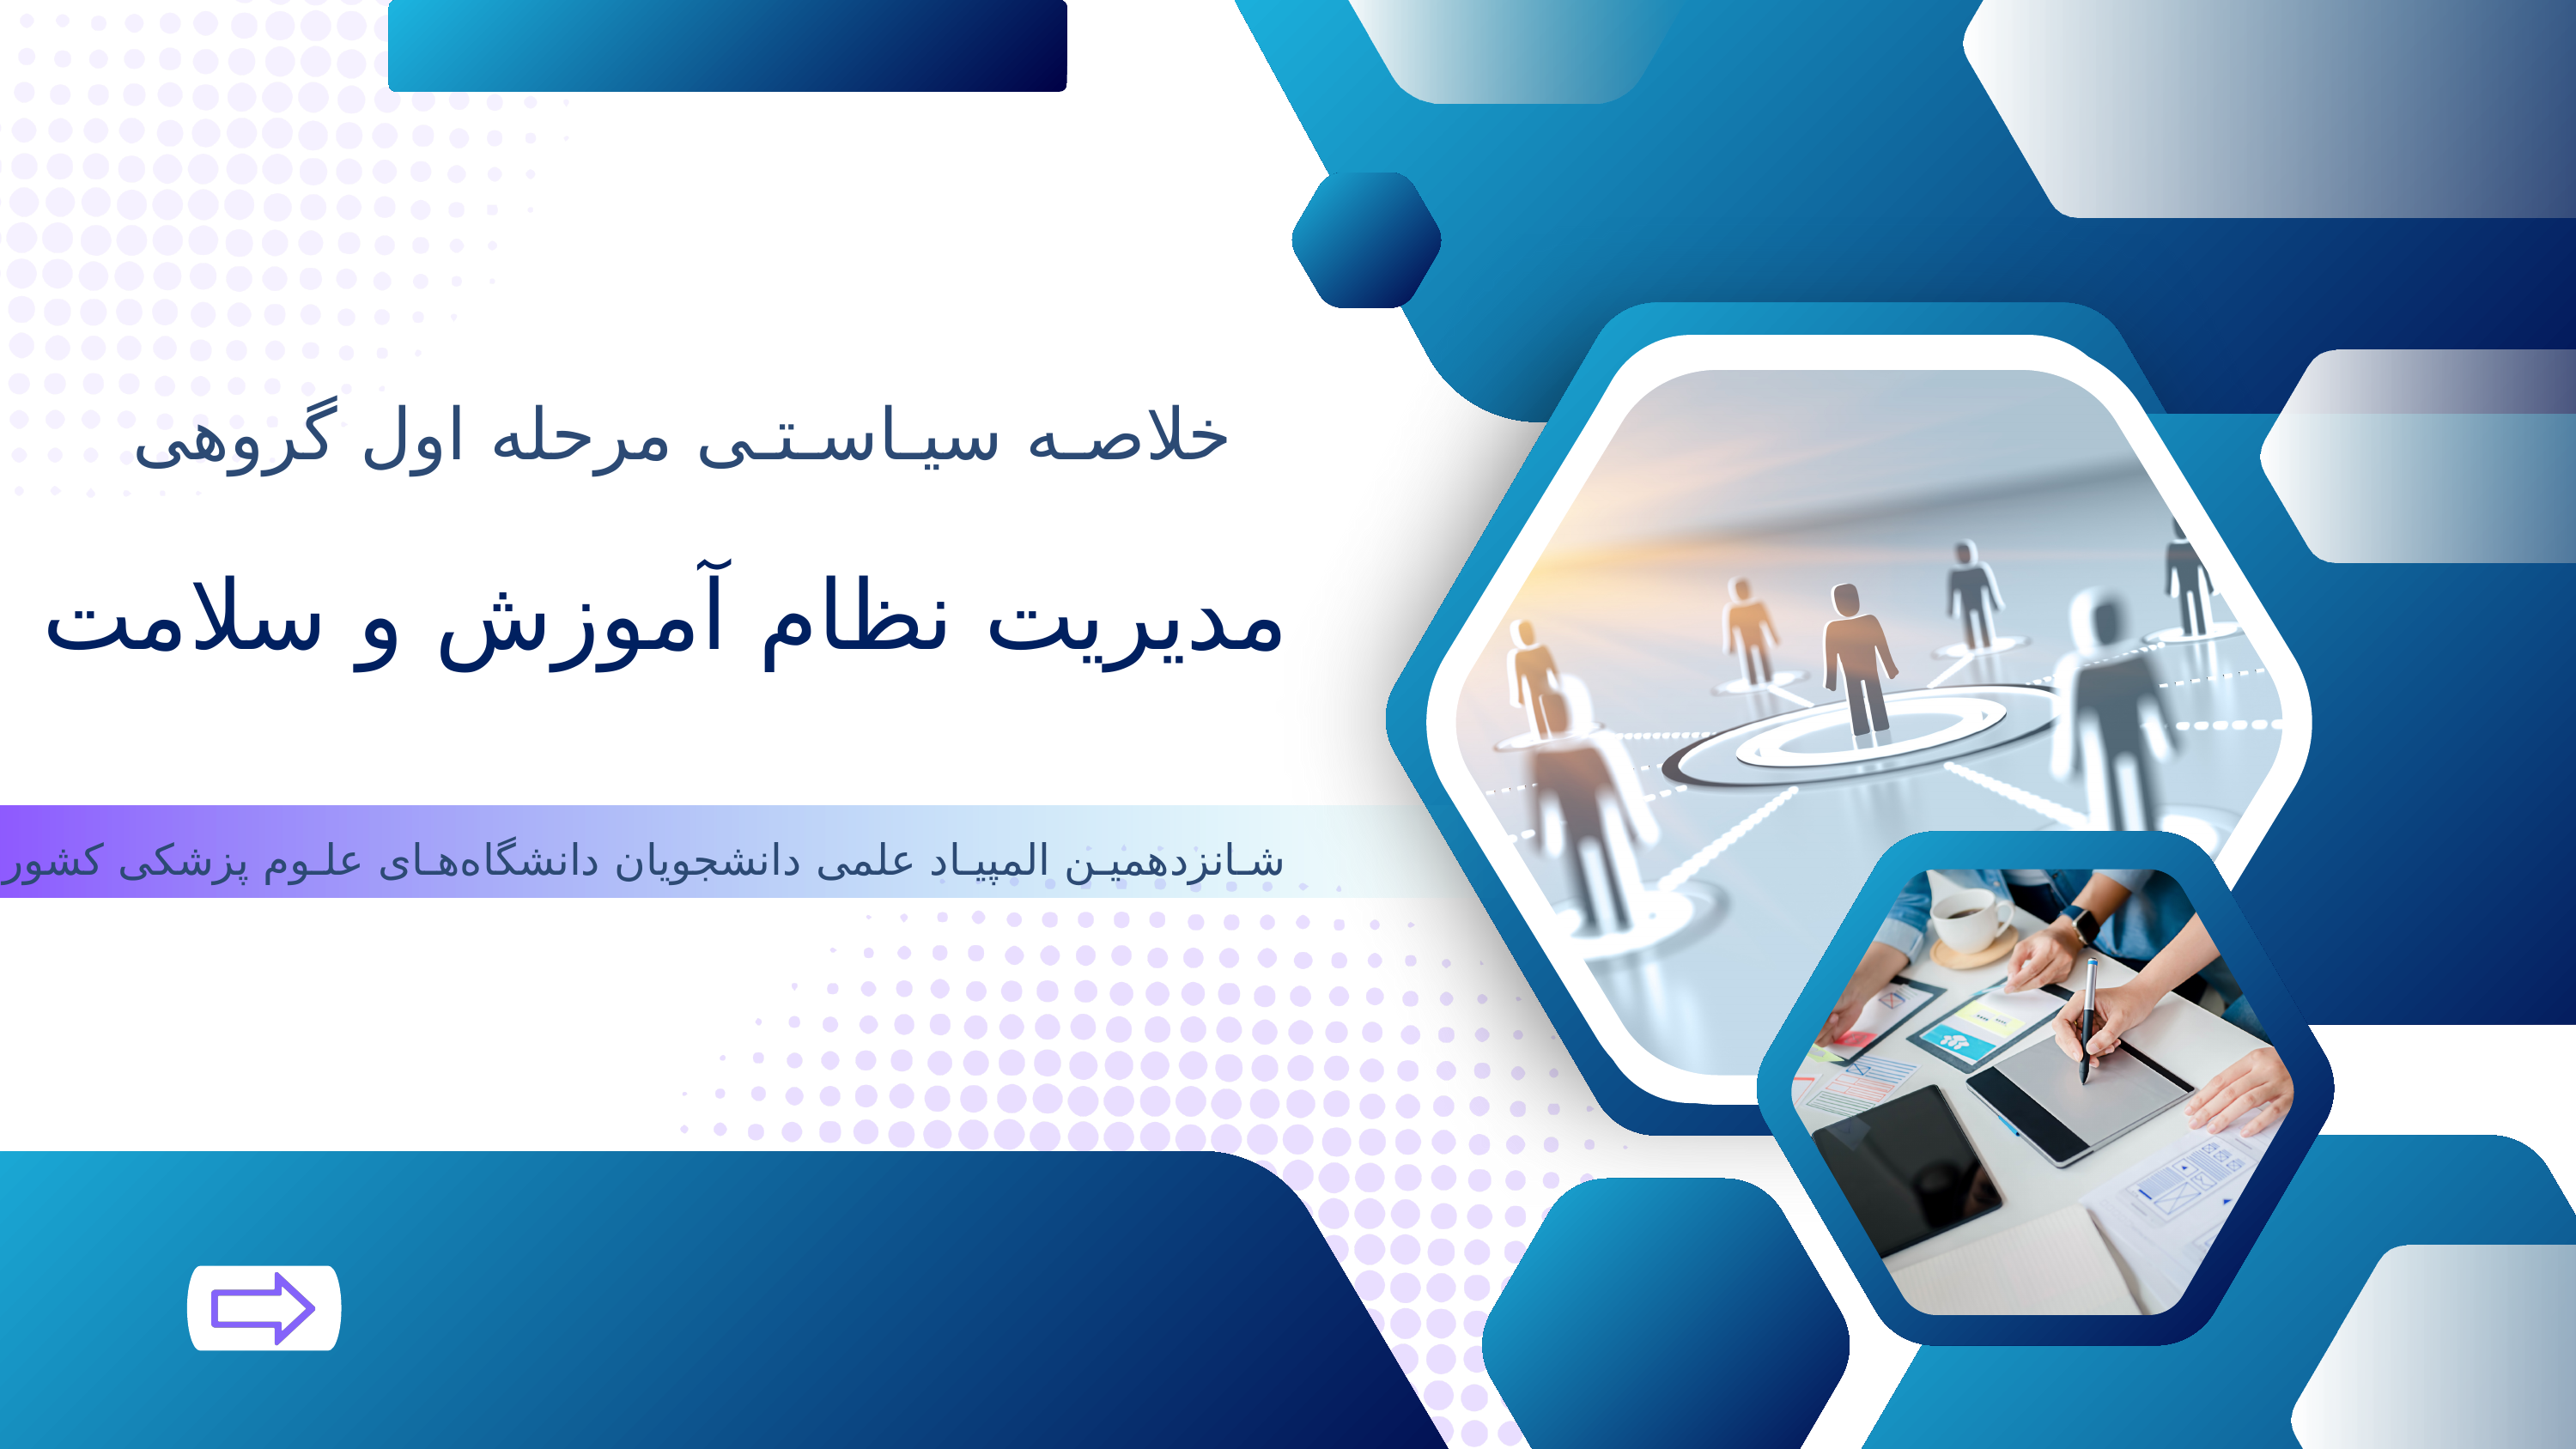

خلاصـه سیـاسـتـی مرحله اول گروهی

مدیریت نظام آموزش و سلامت
شـانزدهمیـن المپیـاد علمی دانشجویان دانشگاه‌هـای علـوم پزشکی کشور